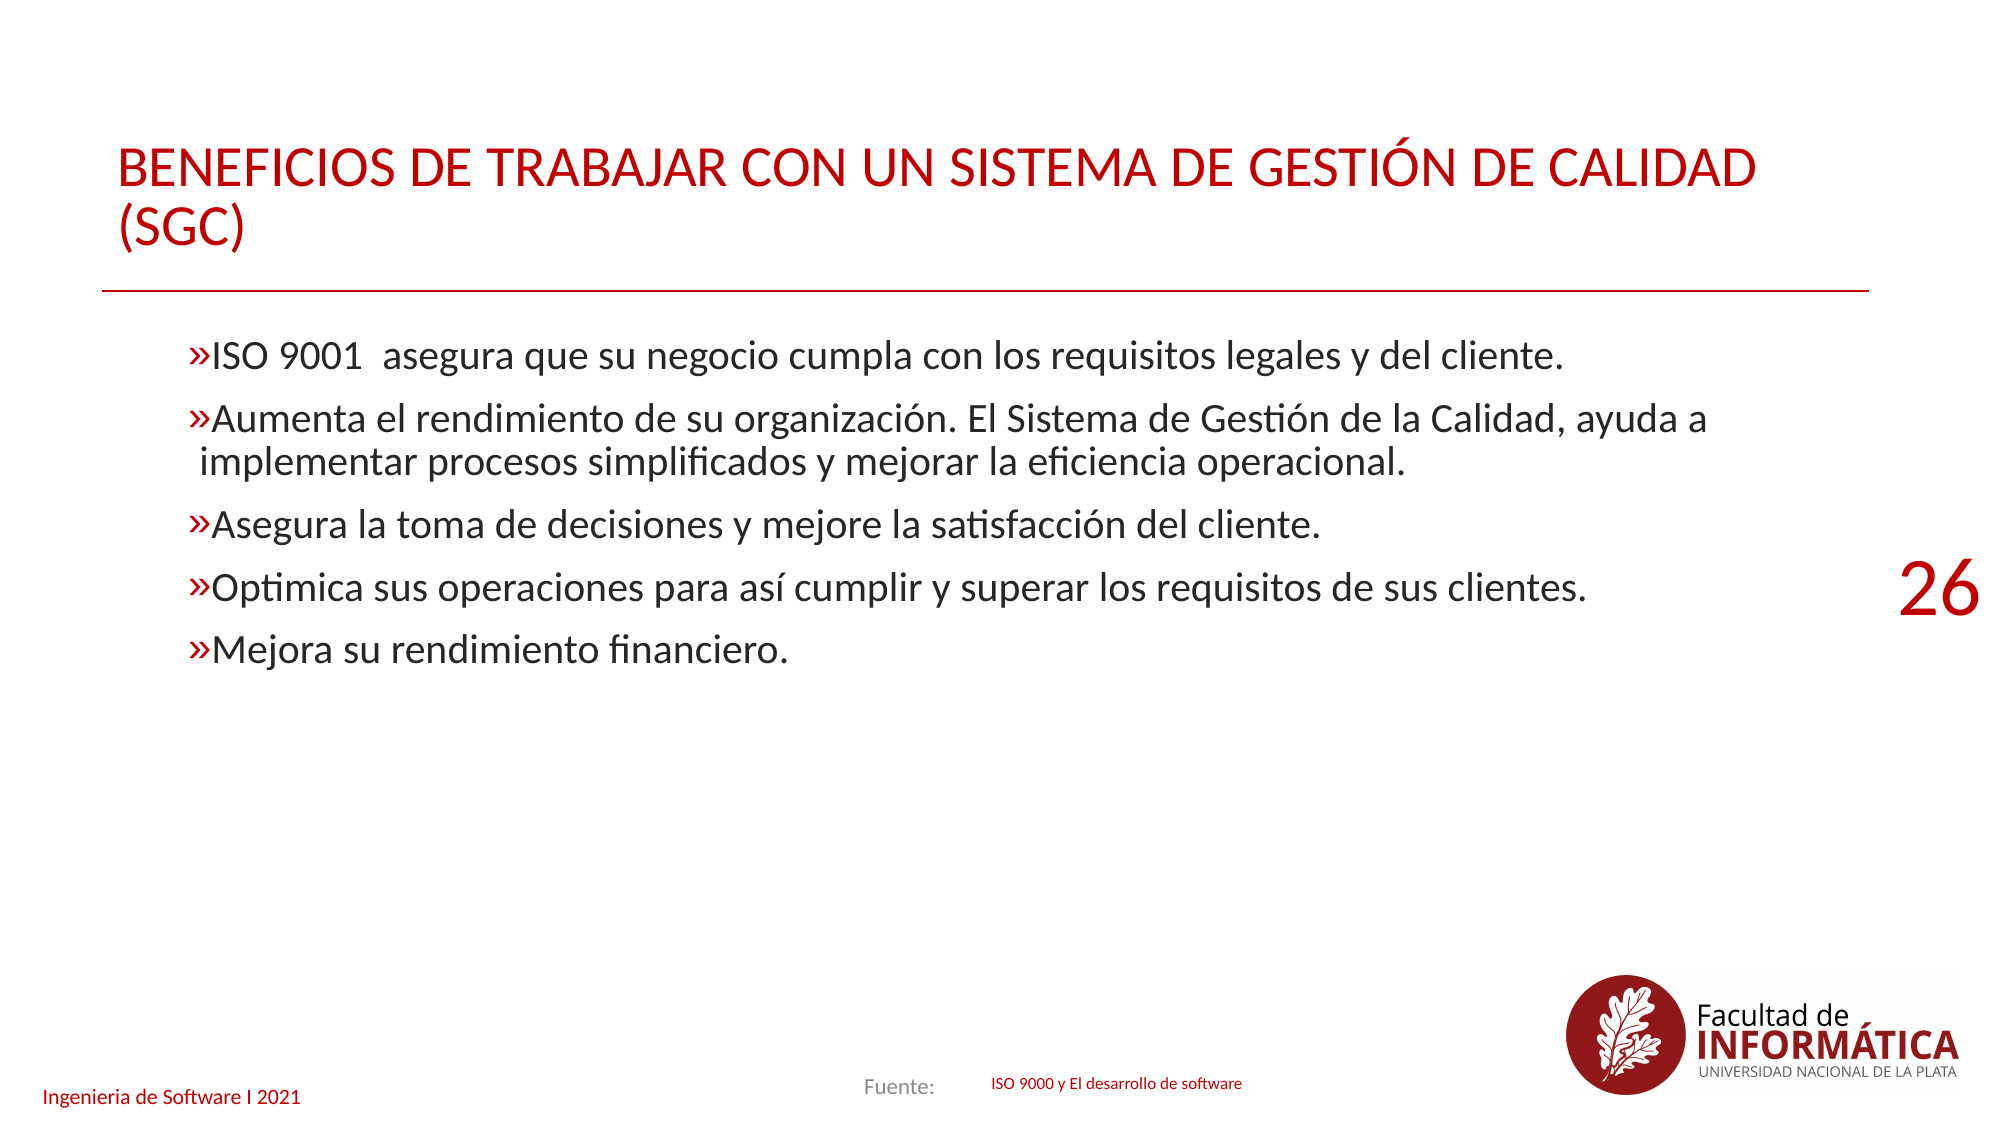

# BENEFICIOS DE TRABAJAR CON UN SISTEMA DE GESTIÓN DE CALIDAD (SGC)
ISO 9001  asegura que su negocio cumpla con los requisitos legales y del cliente.
Aumenta el rendimiento de su organización. El Sistema de Gestión de la Calidad, ayuda a implementar procesos simplificados y mejorar la eficiencia operacional.
Asegura la toma de decisiones y mejore la satisfacción del cliente.
Optimica sus operaciones para así cumplir y superar los requisitos de sus clientes.
Mejora su rendimiento financiero.
26
ISO 9000 y El desarrollo de software
Ingenieria de Software I 2021